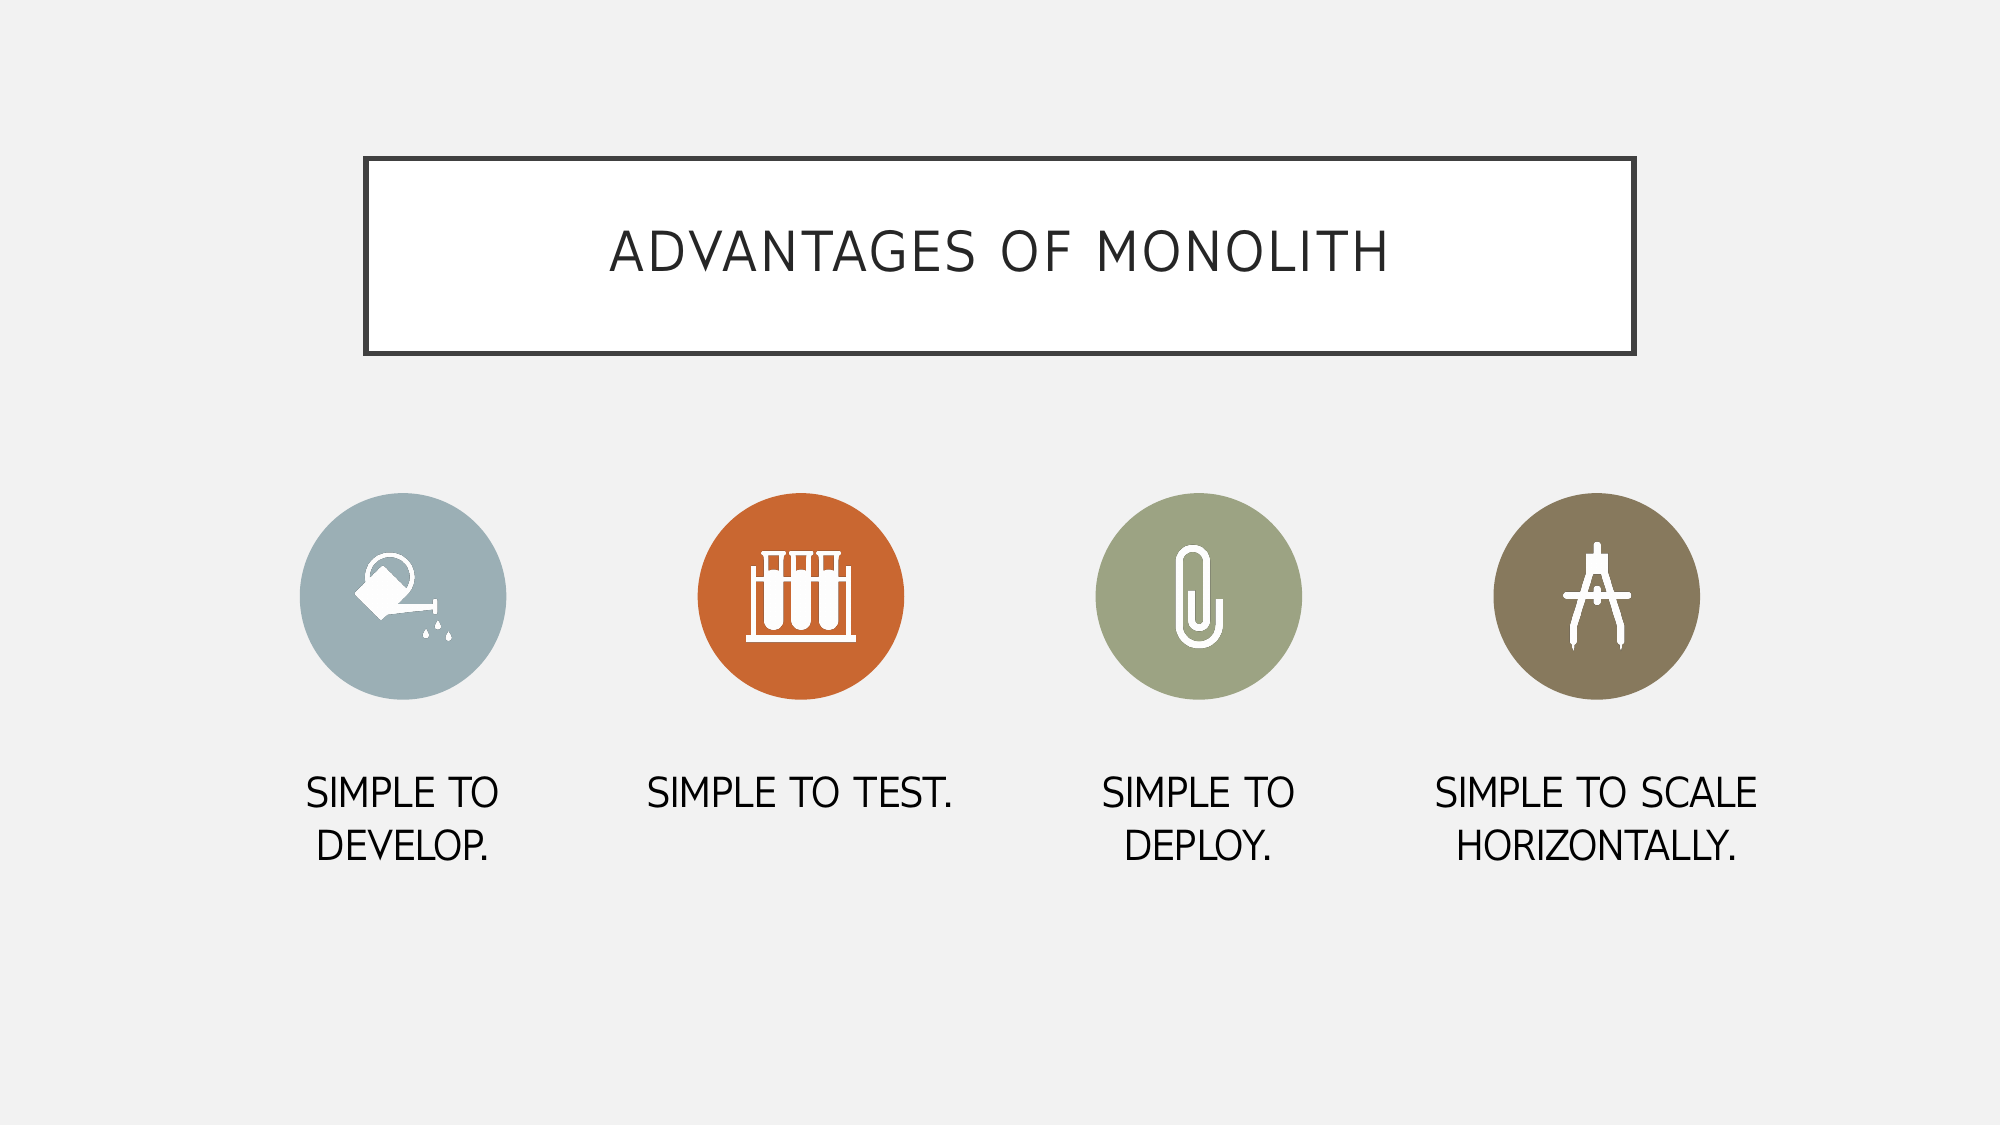

# Advantages of Monolith
Simple to develop.
Simple to test.
Simple to deploy.
Simple to scale horizontally.